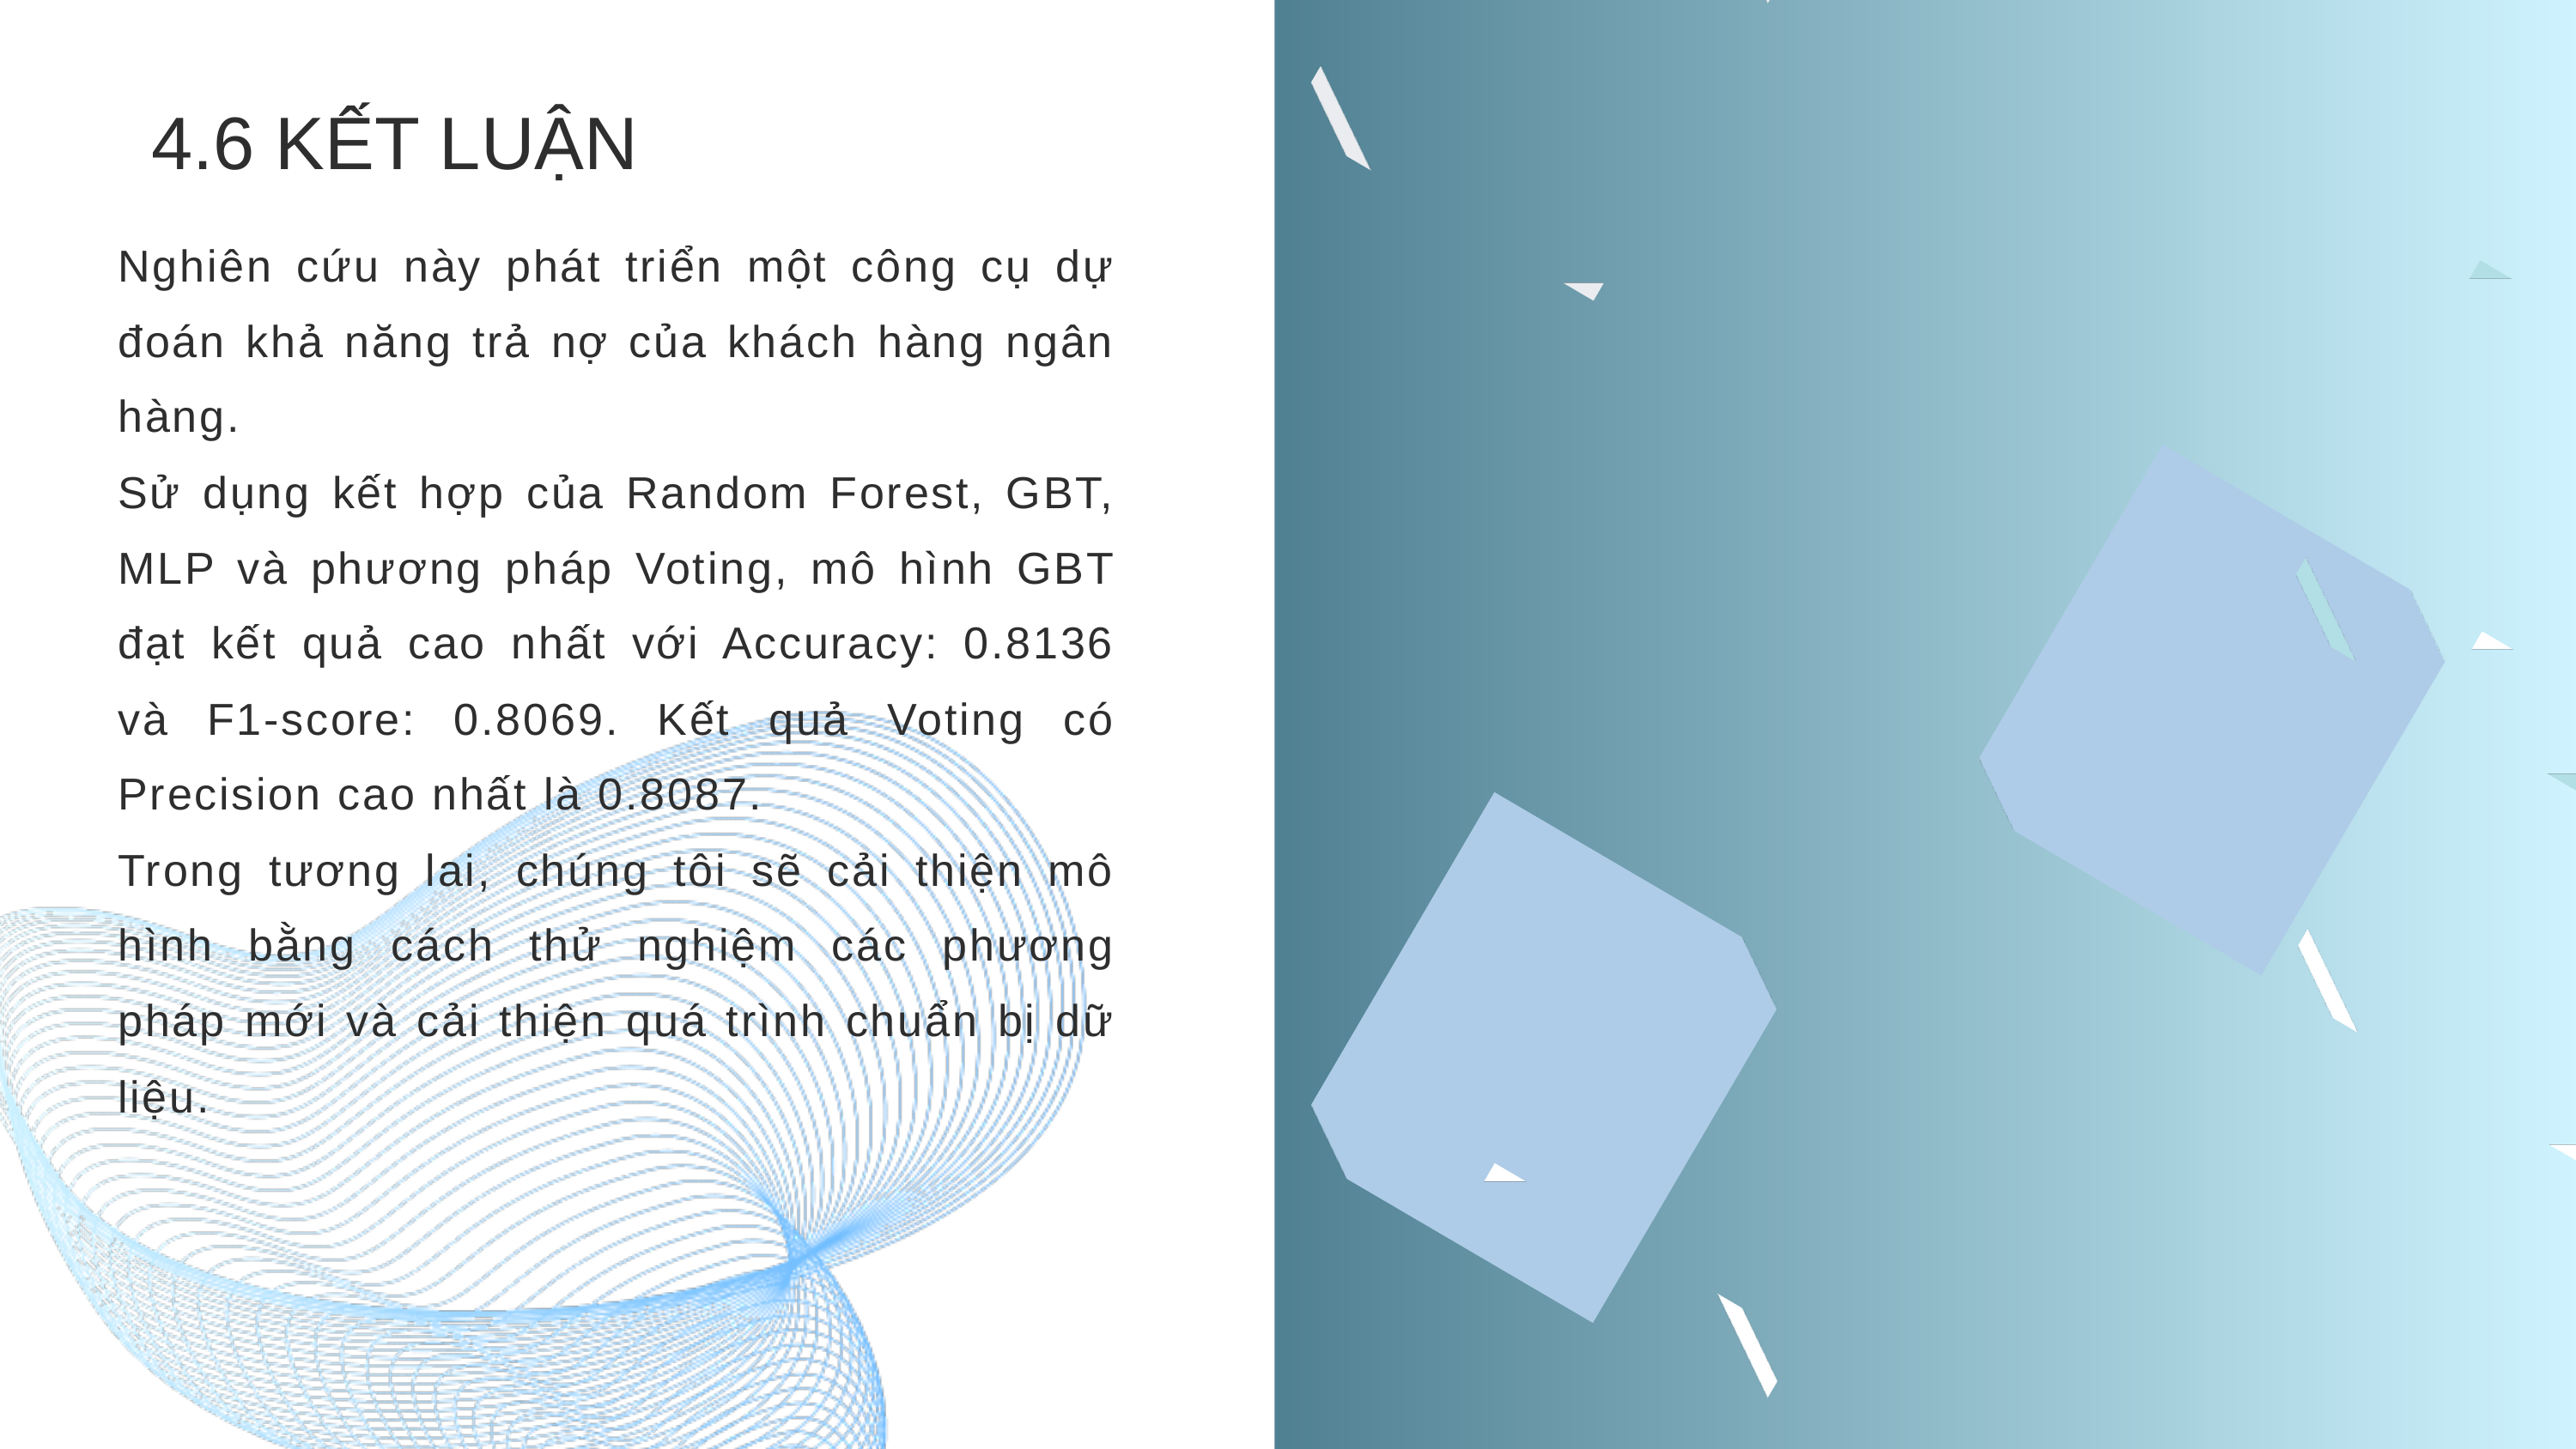

4.6 KẾT LUẬN
Nghiên cứu này phát triển một công cụ dự đoán khả năng trả nợ của khách hàng ngân hàng.
Sử dụng kết hợp của Random Forest, GBT, MLP và phương pháp Voting, mô hình GBT đạt kết quả cao nhất với Accuracy: 0.8136 và F1-score: 0.8069. Kết quả Voting có Precision cao nhất là 0.8087.
Trong tương lai, chúng tôi sẽ cải thiện mô hình bằng cách thử nghiệm các phương pháp mới và cải thiện quá trình chuẩn bị dữ liệu.